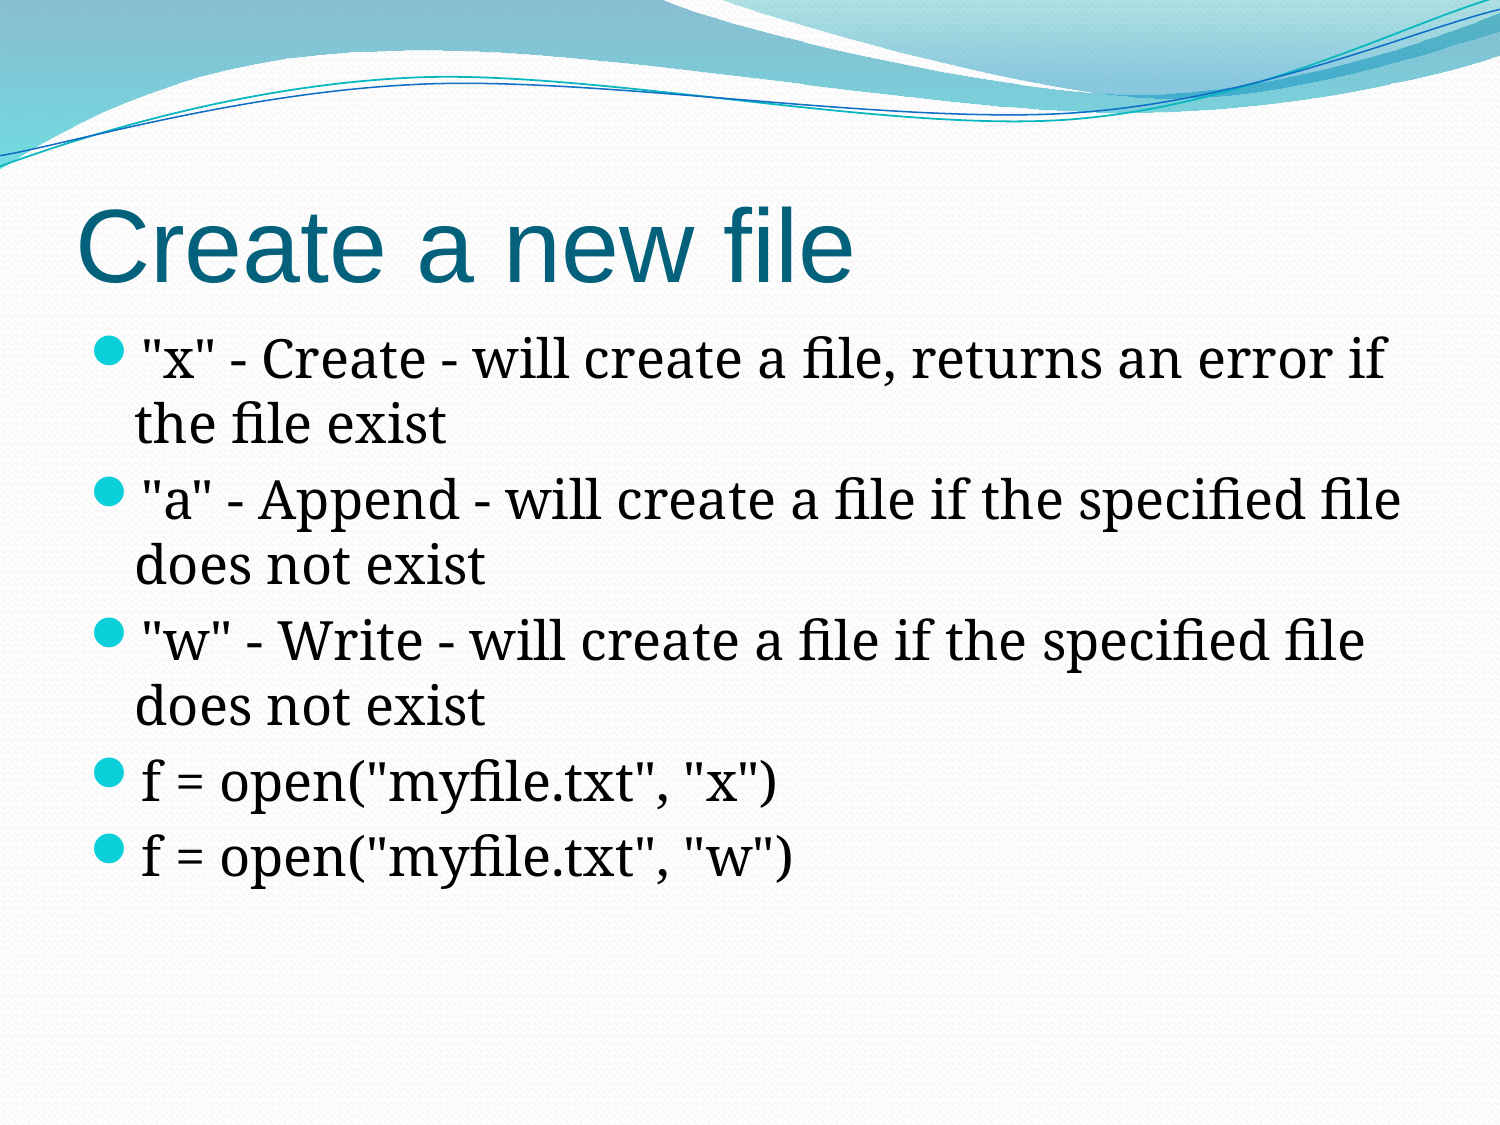

# Create a new file
"x" - Create - will create a file, returns an error if the file exist
"a" - Append - will create a file if the specified file does not exist
"w" - Write - will create a file if the specified file does not exist
f = open("myfile.txt", "x")
f = open("myfile.txt", "w")